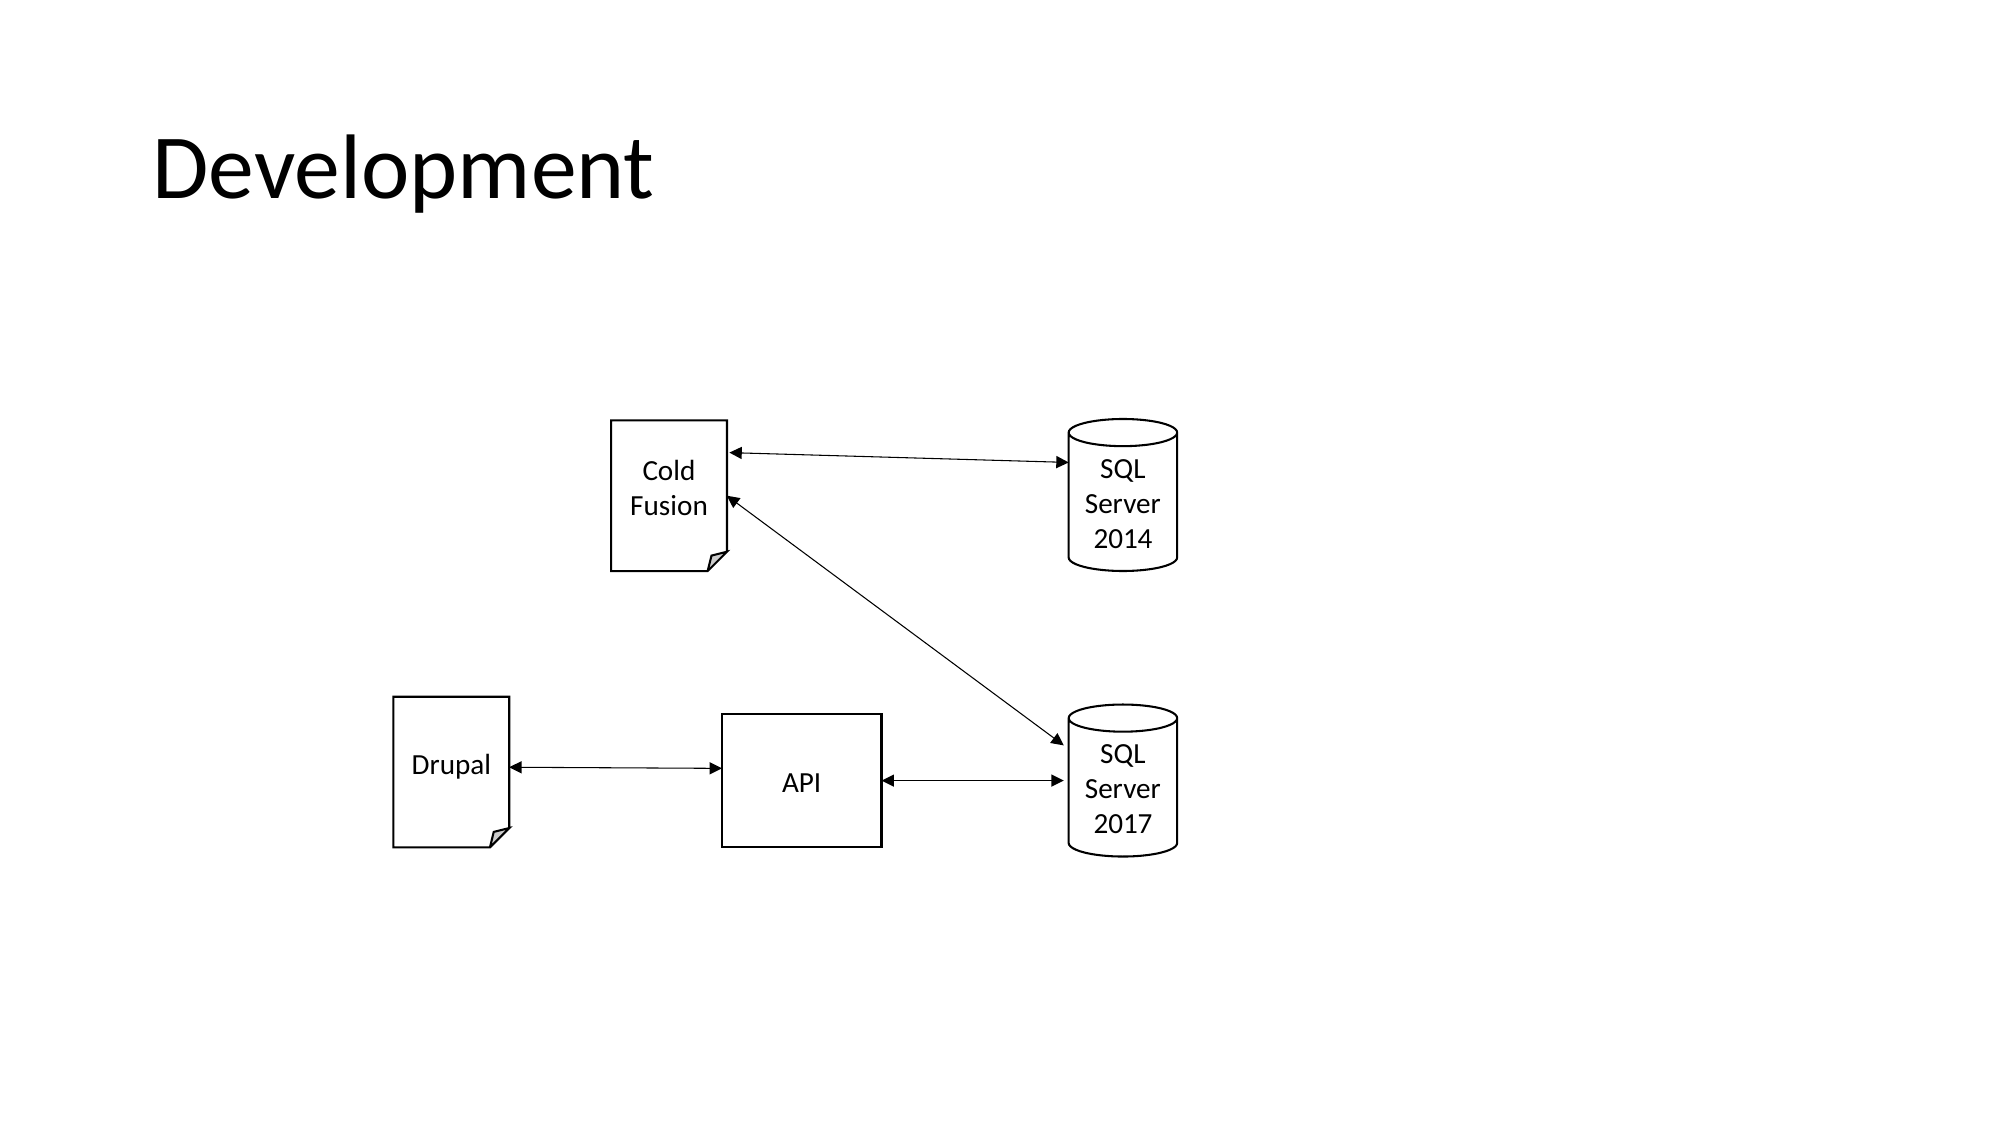

# Development

SQL
Server
2014
Cold
Fusion
Drupal
SQL
Server
2017
API